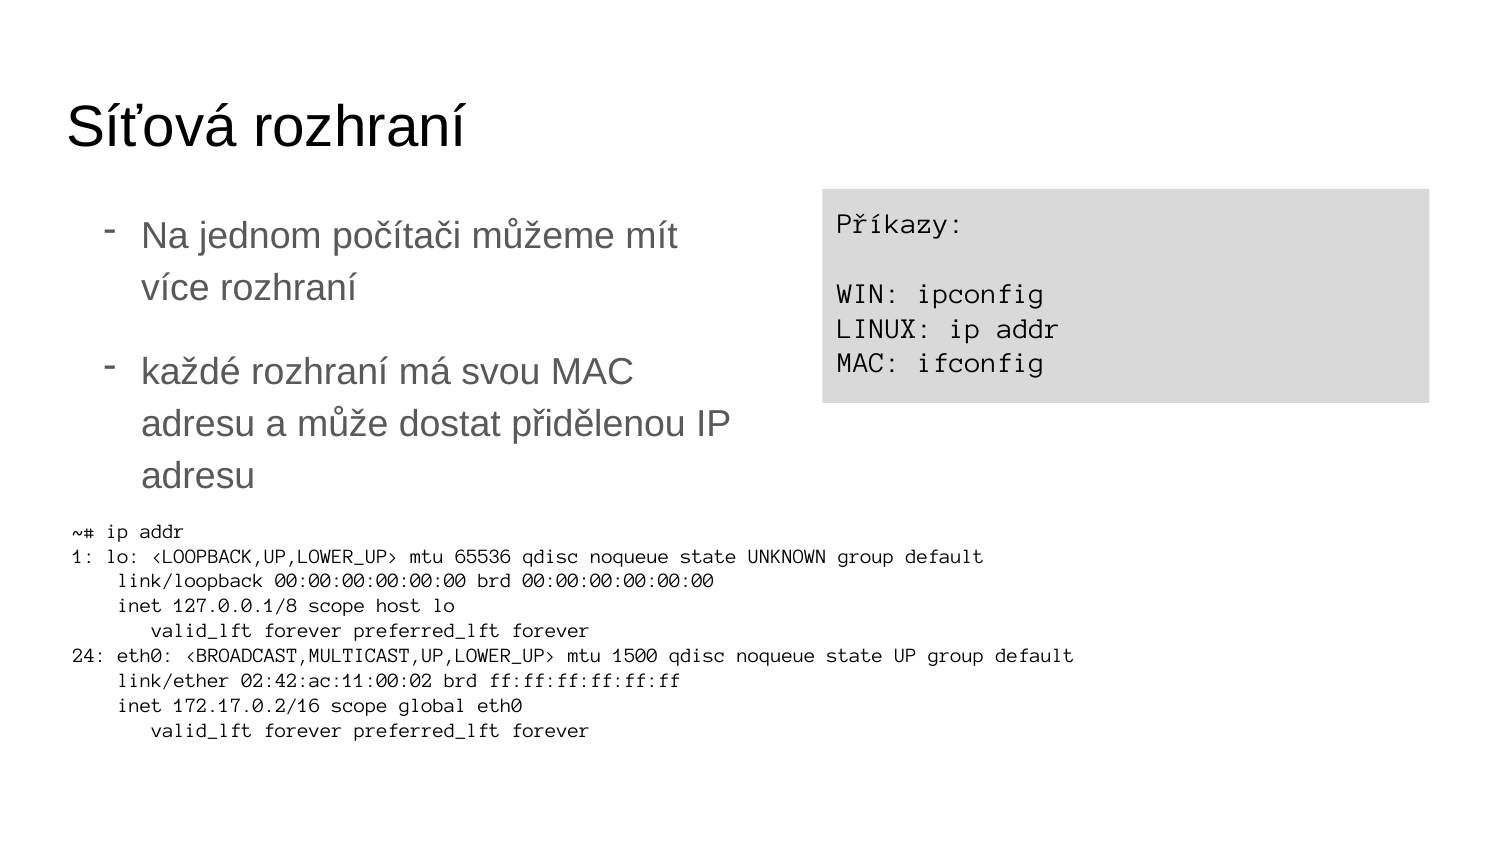

# Síťová rozhraní
Na jednom počítači můžeme mít více rozhraní
každé rozhraní má svou MAC adresu a může dostat přidělenou IP adresu

Příkazy:

WIN: ipconfig
LINUX: ip addr
MAC: ifconfig
~# ip addr
1: lo: <LOOPBACK,UP,LOWER_UP> mtu 65536 qdisc noqueue state UNKNOWN group default
    link/loopback 00:00:00:00:00:00 brd 00:00:00:00:00:00
    inet 127.0.0.1/8 scope host lo
       valid_lft forever preferred_lft forever
24: eth0: <BROADCAST,MULTICAST,UP,LOWER_UP> mtu 1500 qdisc noqueue state UP group default
    link/ether 02:42:ac:11:00:02 brd ff:ff:ff:ff:ff:ff
    inet 172.17.0.2/16 scope global eth0
       valid_lft forever preferred_lft forever